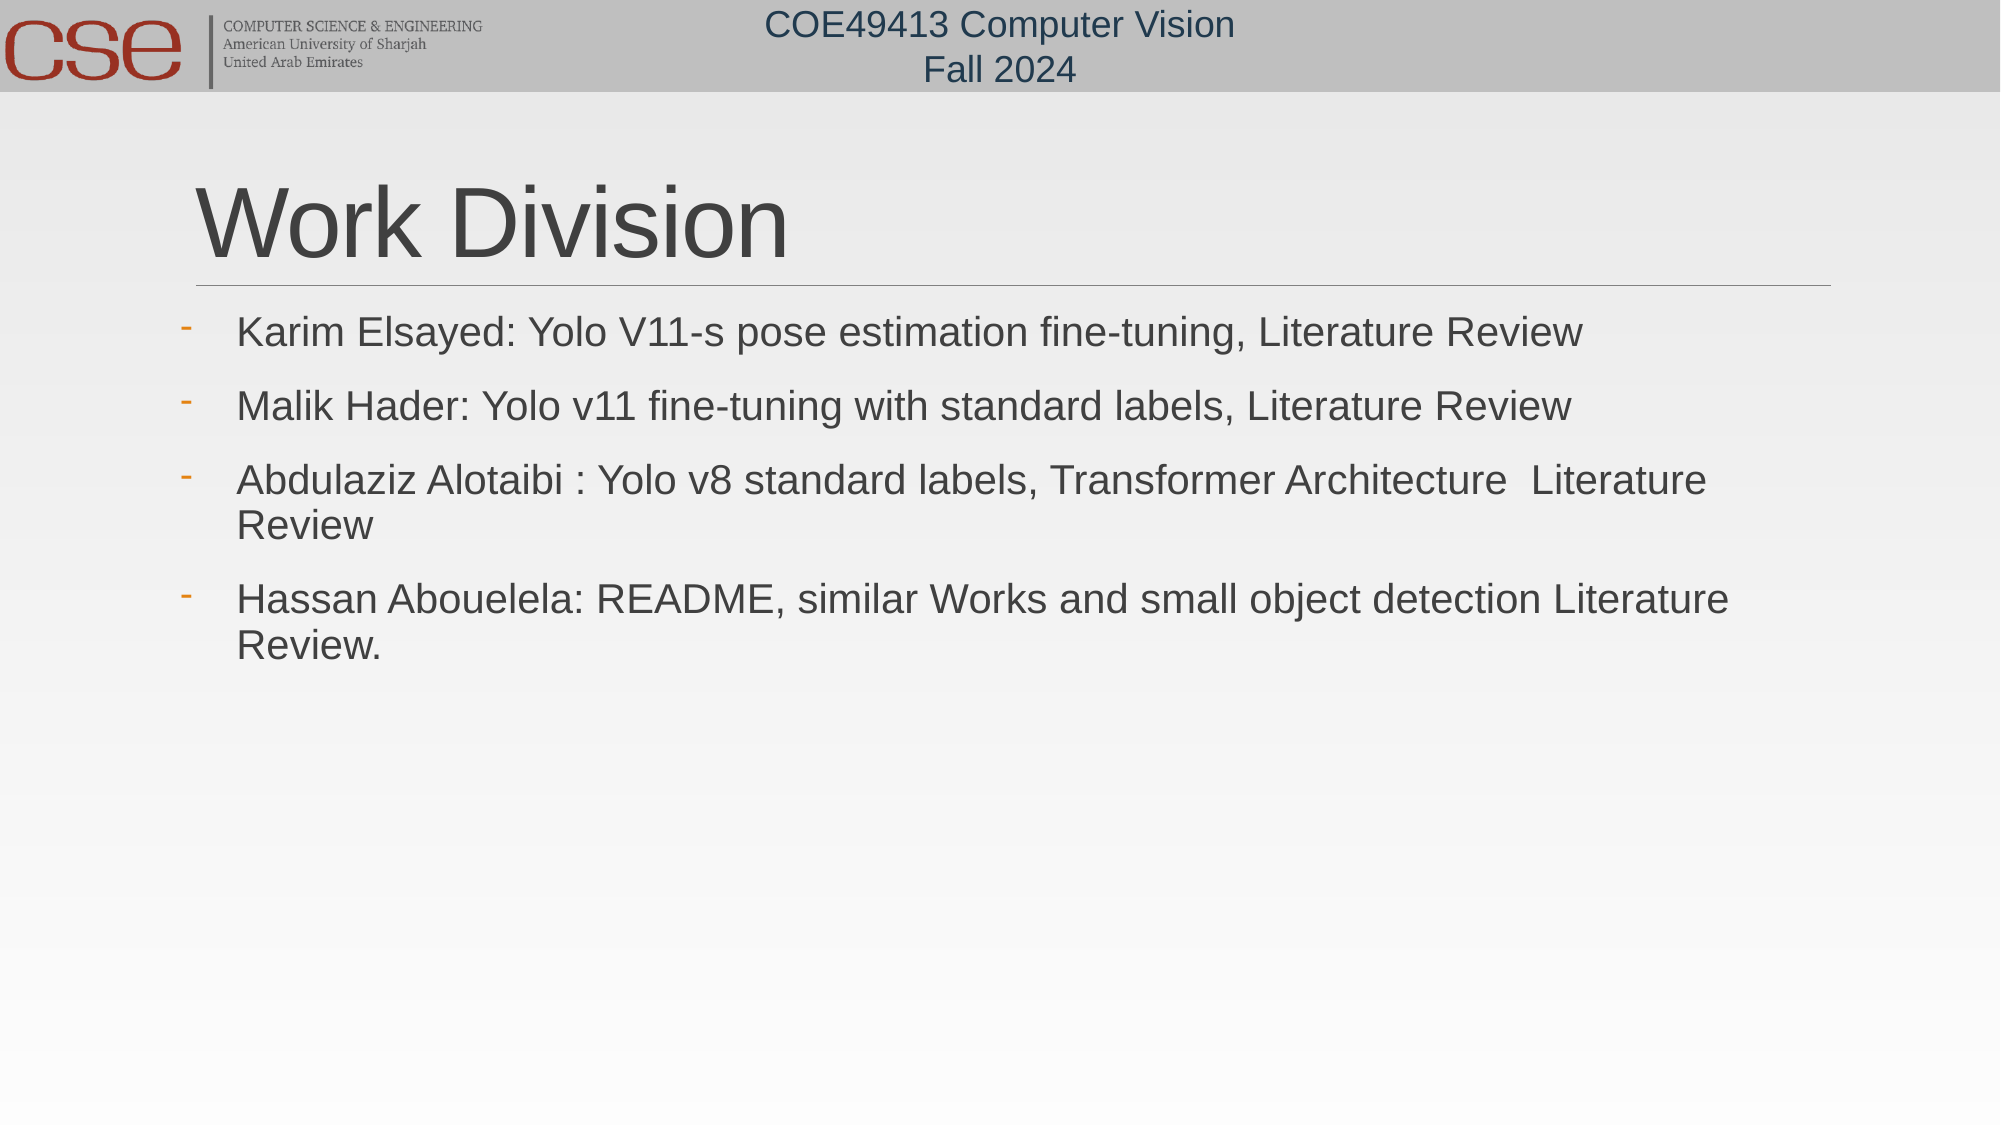

# Work Division
Karim Elsayed: Yolo V11-s pose estimation fine-tuning, Literature Review
Malik Hader: Yolo v11 fine-tuning with standard labels, Literature Review
Abdulaziz Alotaibi : Yolo v8 standard labels, Transformer Architecture  Literature Review
Hassan Abouelela: README, similar Works and small object detection Literature Review.